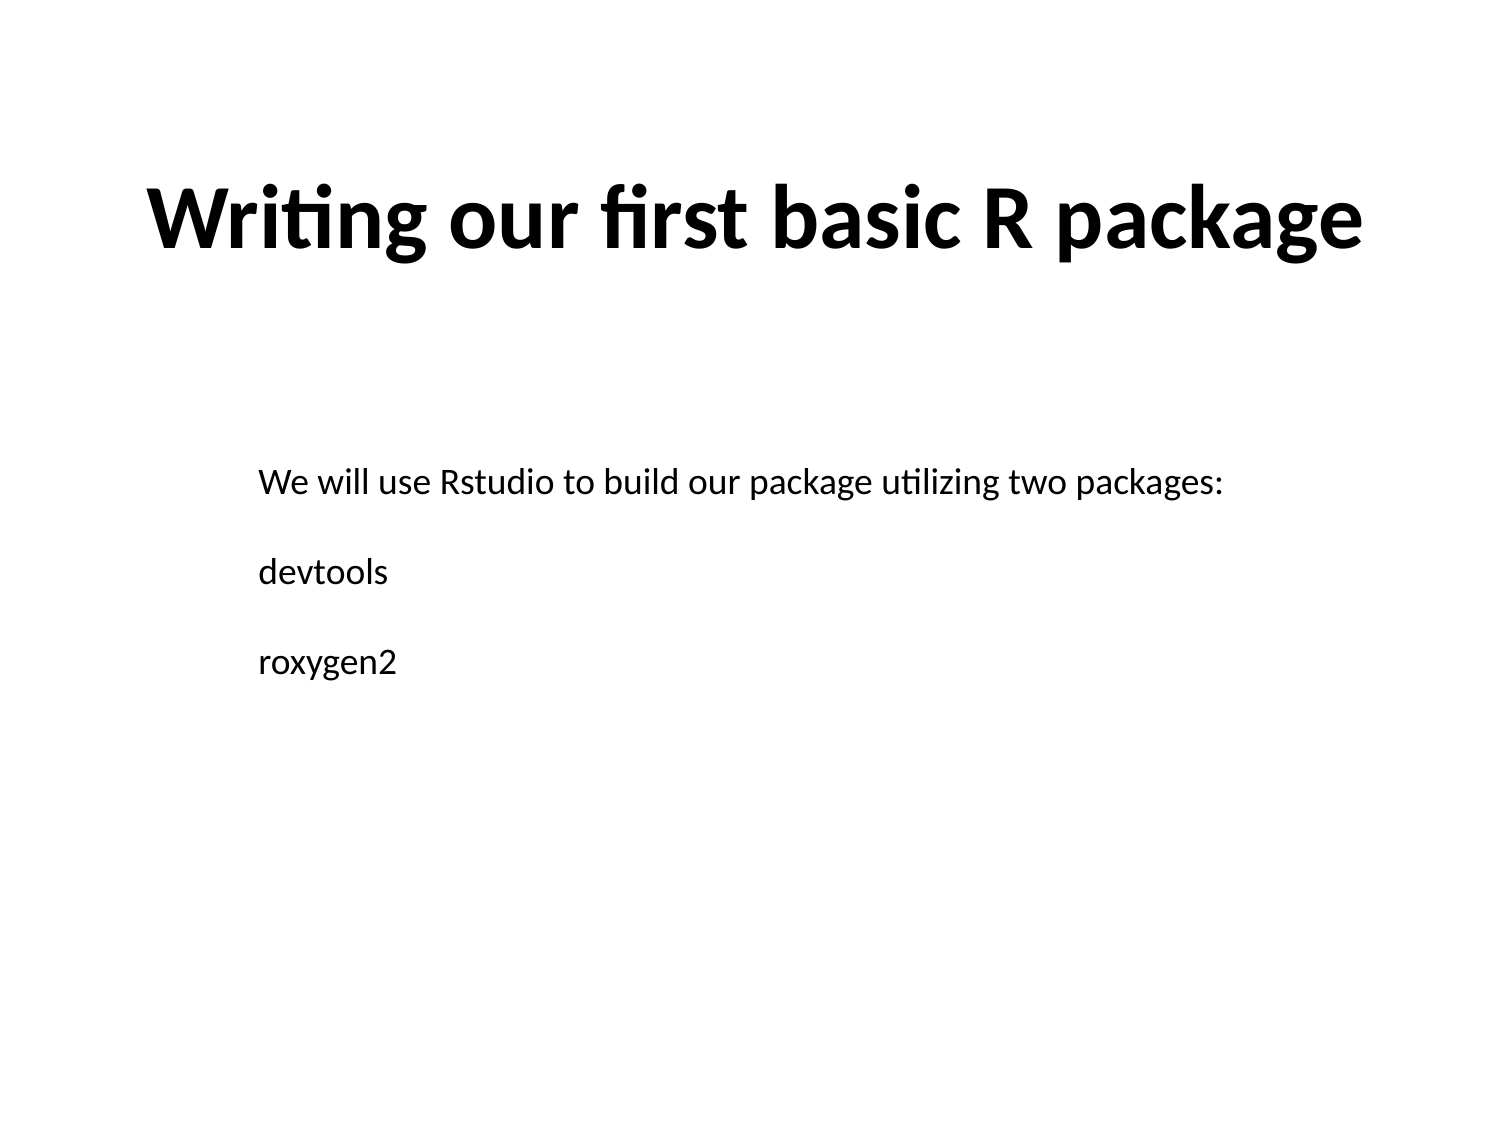

Writing our first basic R package
We will use Rstudio to build our package utilizing two packages:

devtools

roxygen2